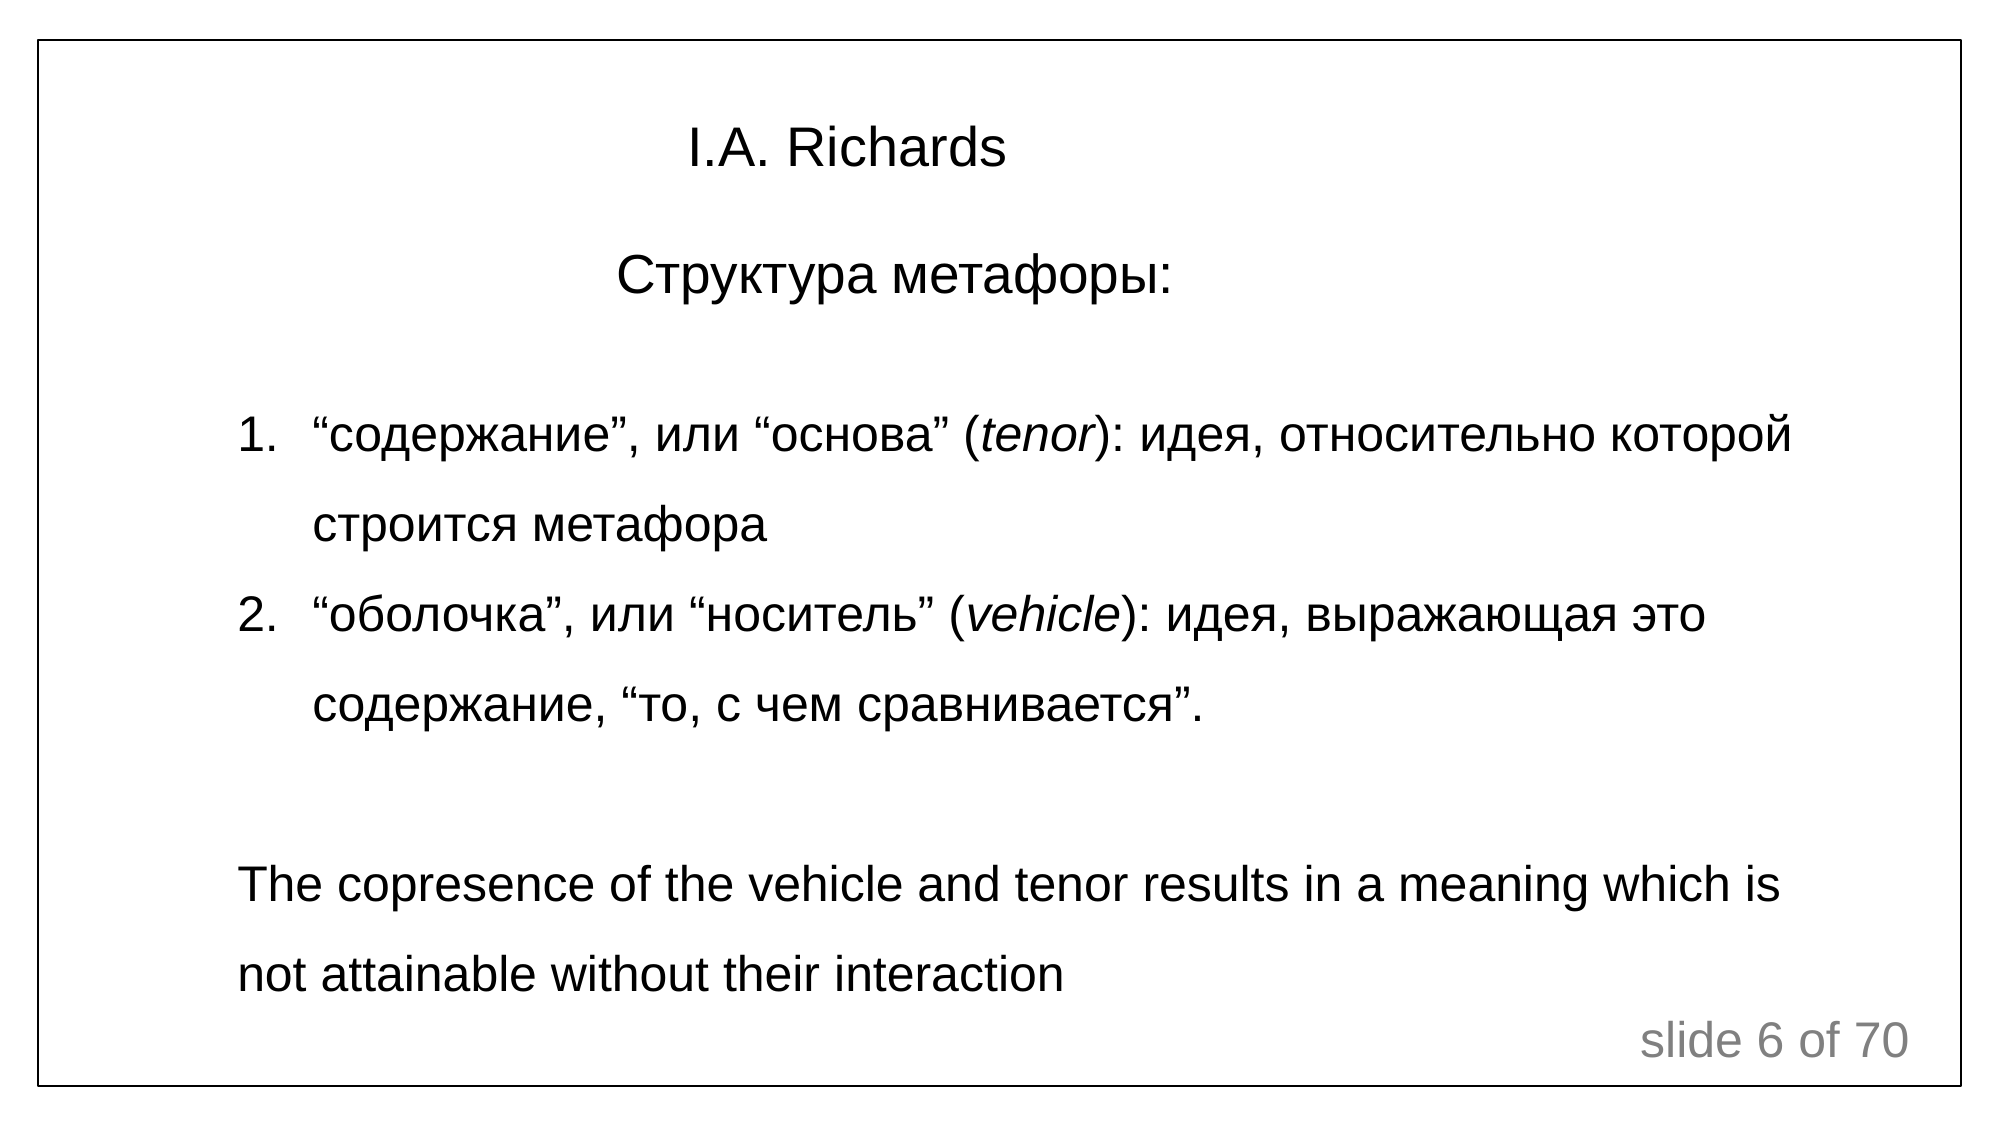

# I.A. Richards
Структура метафоры:
“содержание”, или “основа” (tenor): идея, относительно которой строится метафора
“оболочка”, или “носитель” (vehicle): идея, выражающая это содержание, “то, с чем сравнивается”.

The copresence of the vehicle and tenor results in a meaning which is not attainable without their interaction